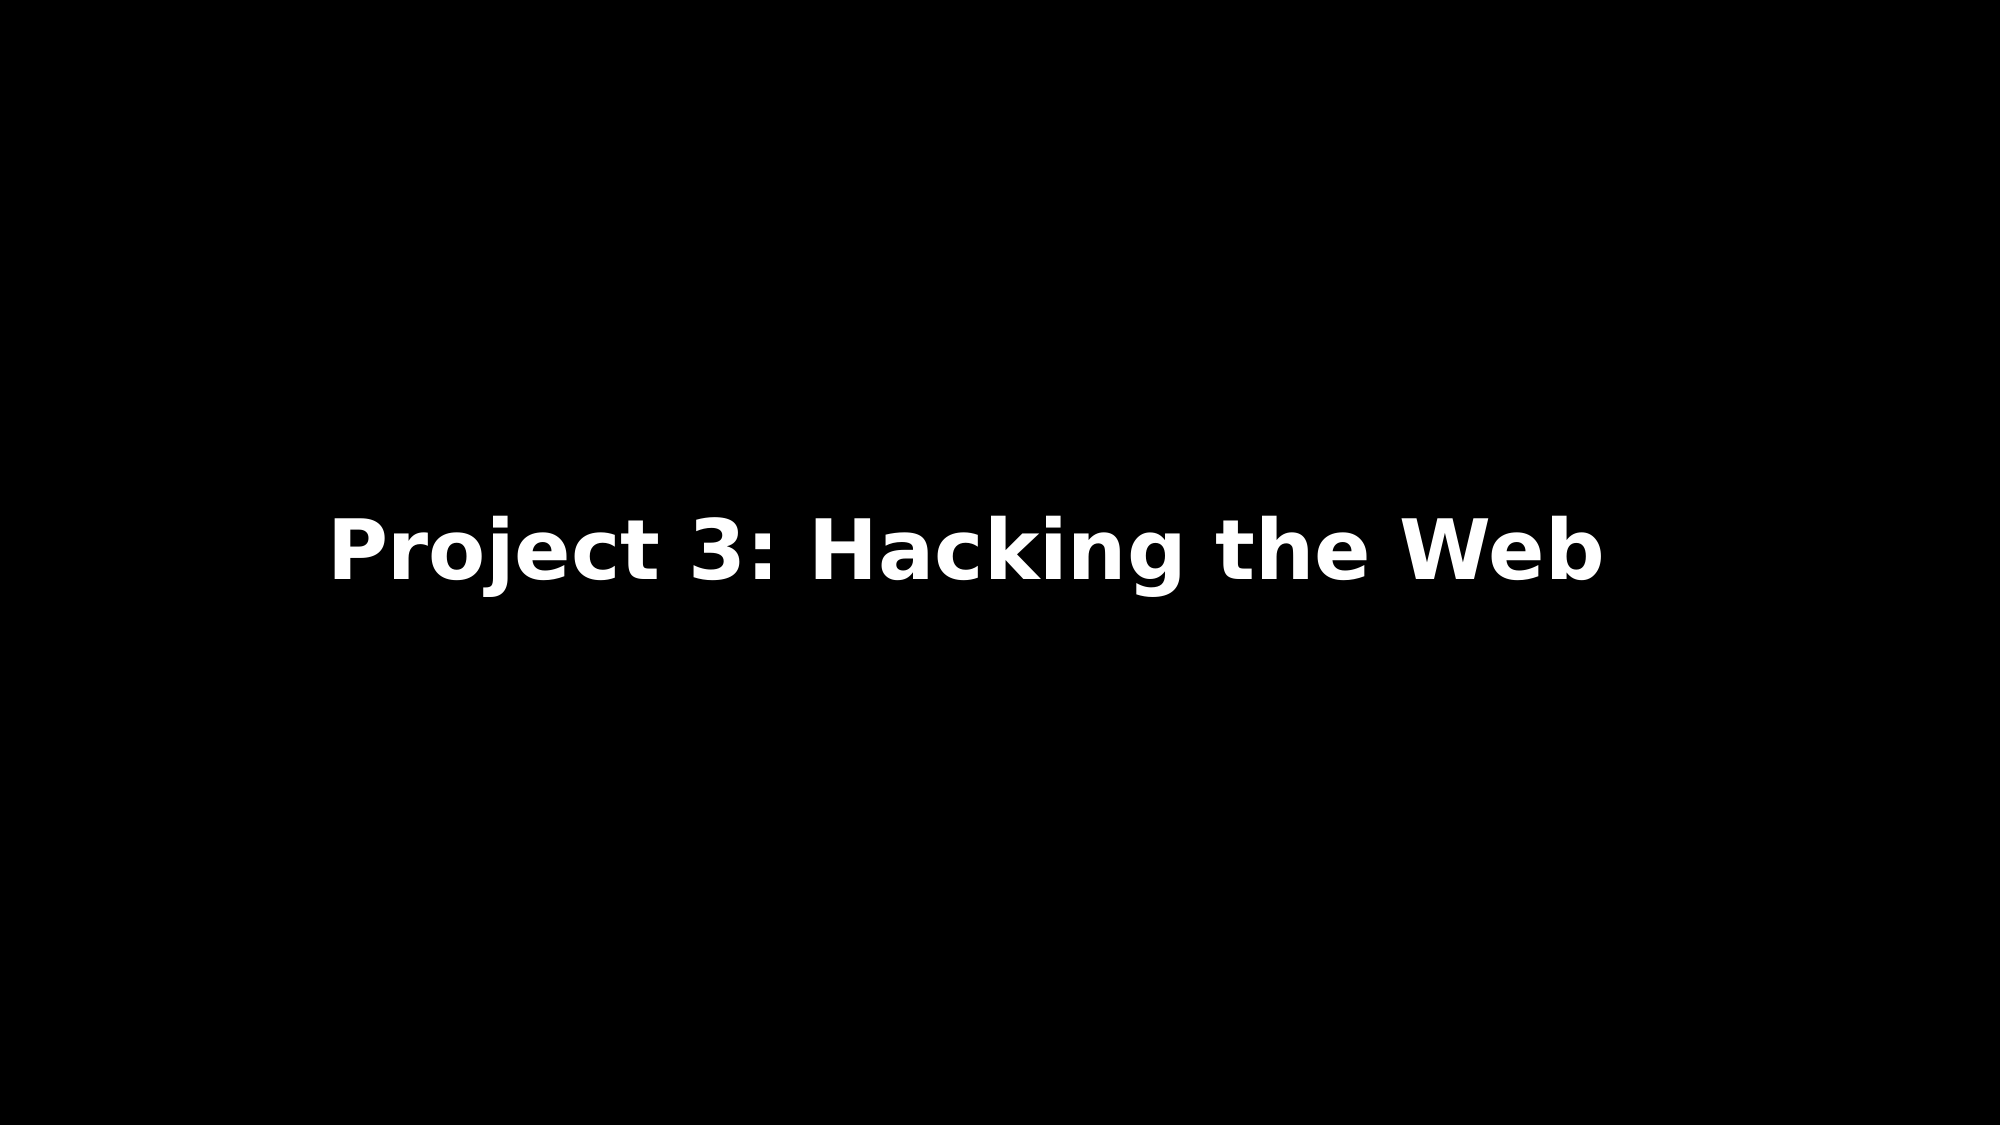

Project 3: Hacking the Web

Smoke & Fire: http://dinakelberman.com/smokeandfire/

https://dinakelberman.tumblr.com/